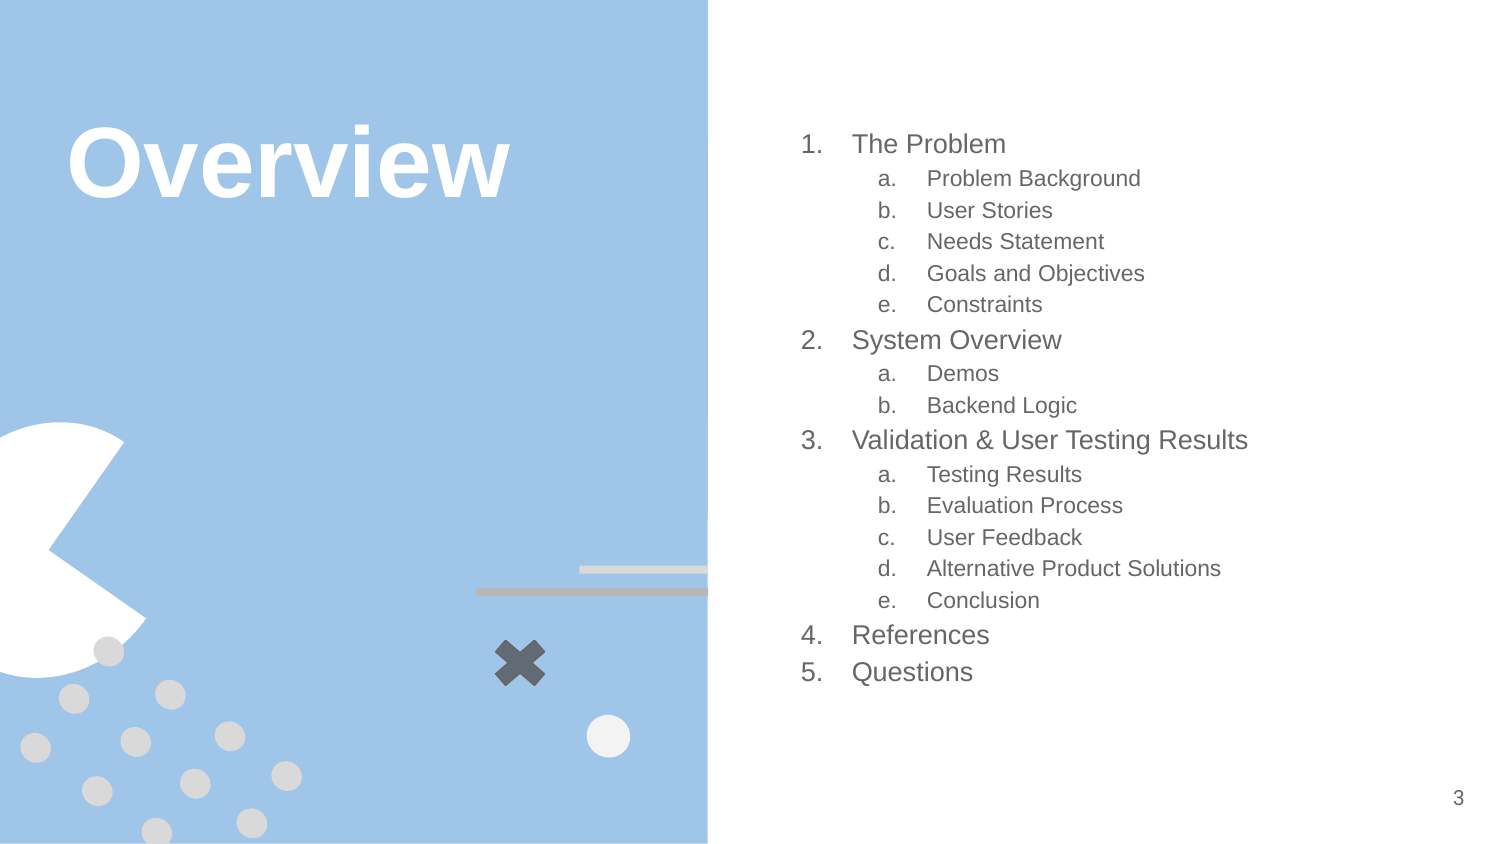

# Overview
The Problem
Problem Background
User Stories
Needs Statement
Goals and Objectives
Constraints
System Overview
Demos
Backend Logic
Validation & User Testing Results
Testing Results
Evaluation Process
User Feedback
Alternative Product Solutions
Conclusion
References
Questions
3